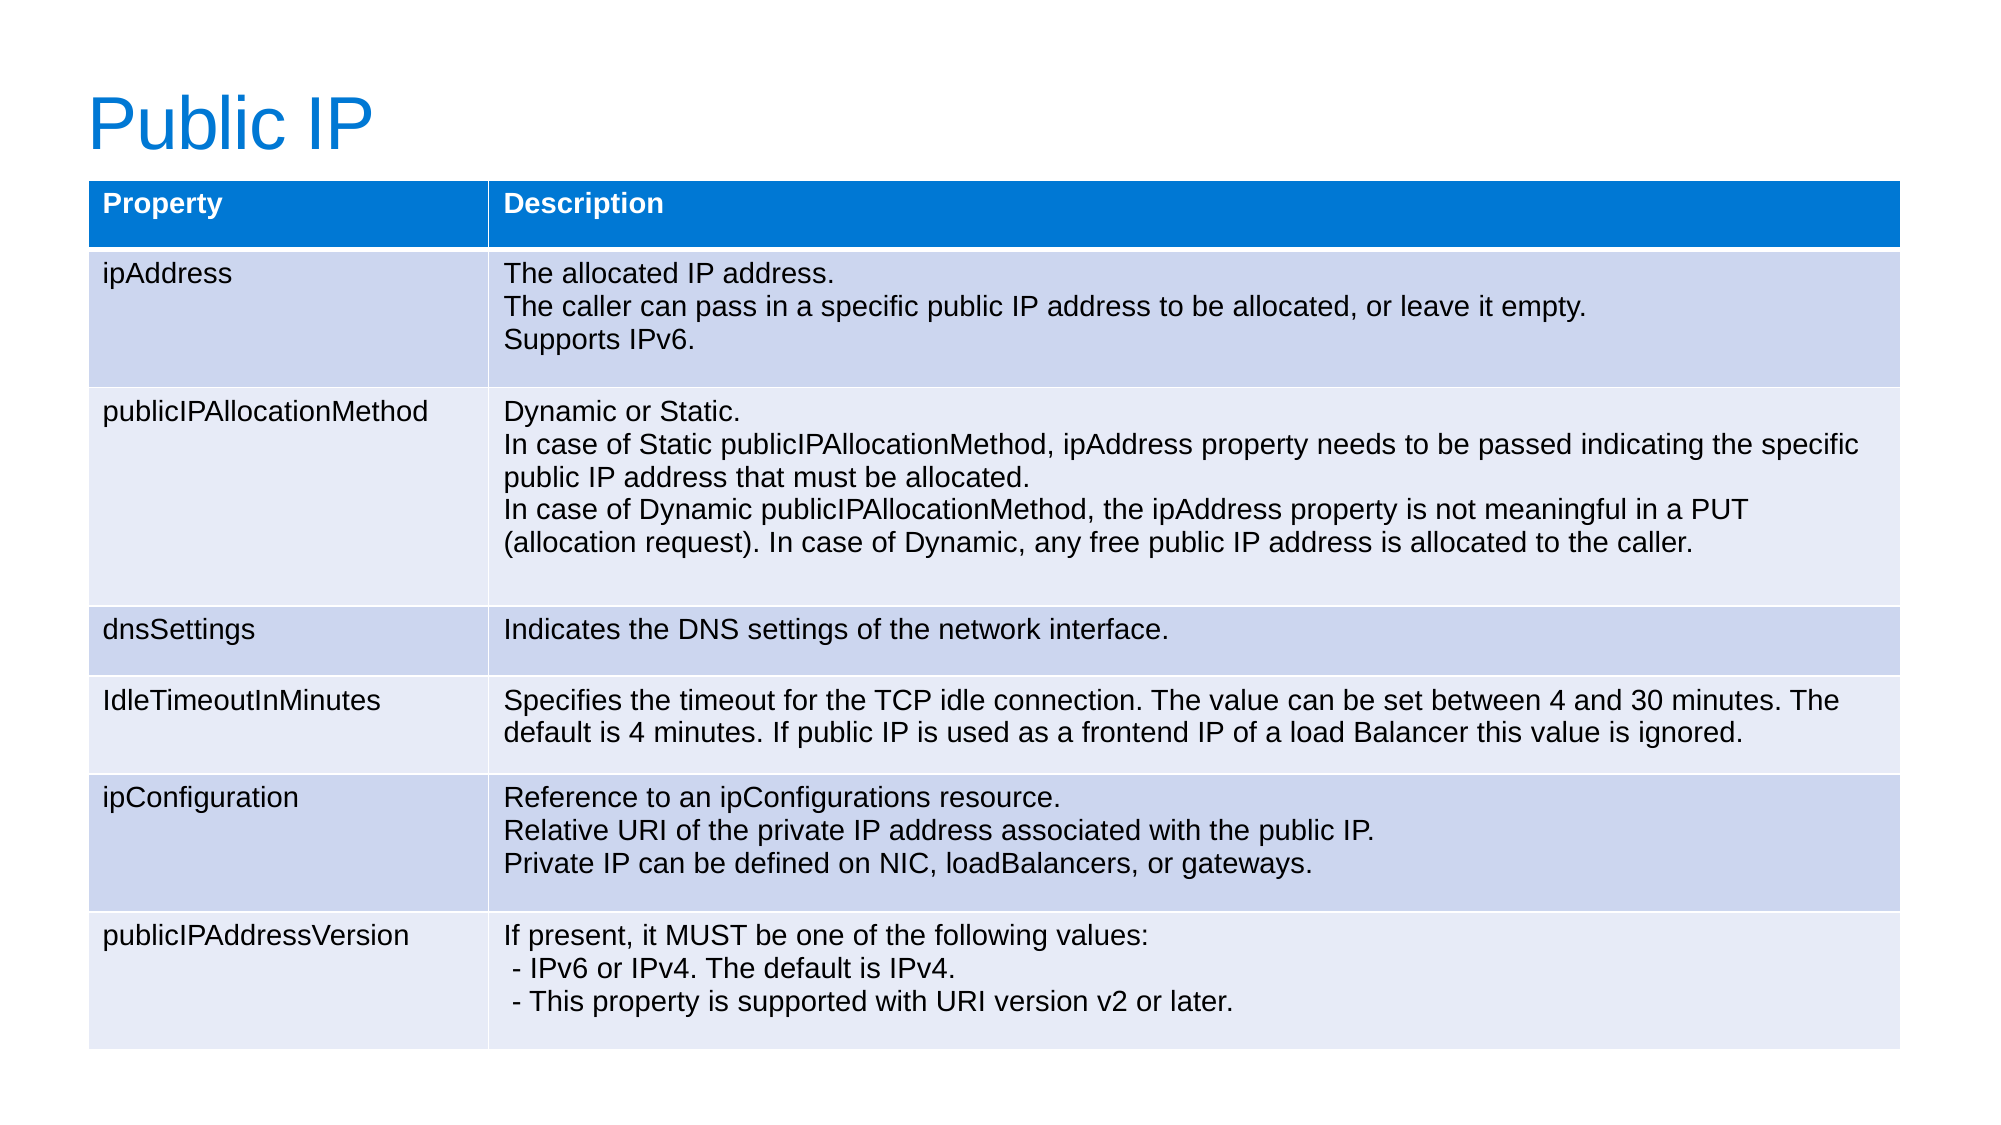

Public IP
| Property | Description |
| --- | --- |
| ipAddress | The allocated IP address. The caller can pass in a specific public IP address to be allocated, or leave it empty. Supports IPv6. |
| publicIPAllocationMethod | Dynamic or Static. In case of Static publicIPAllocationMethod, ipAddress property needs to be passed indicating the specific public IP address that must be allocated. In case of Dynamic publicIPAllocationMethod, the ipAddress property is not meaningful in a PUT (allocation request). In case of Dynamic, any free public IP address is allocated to the caller. |
| dnsSettings | Indicates the DNS settings of the network interface. |
| IdleTimeoutInMinutes | Specifies the timeout for the TCP idle connection. The value can be set between 4 and 30 minutes. The default is 4 minutes. If public IP is used as a frontend IP of a load Balancer this value is ignored. |
| ipConfiguration | Reference to an ipConfigurations resource. Relative URI of the private IP address associated with the public IP. Private IP can be defined on NIC, loadBalancers, or gateways. |
| publicIPAddressVersion | If present, it MUST be one of the following values: - IPv6 or IPv4. The default is IPv4. - This property is supported with URI version v2 or later. |